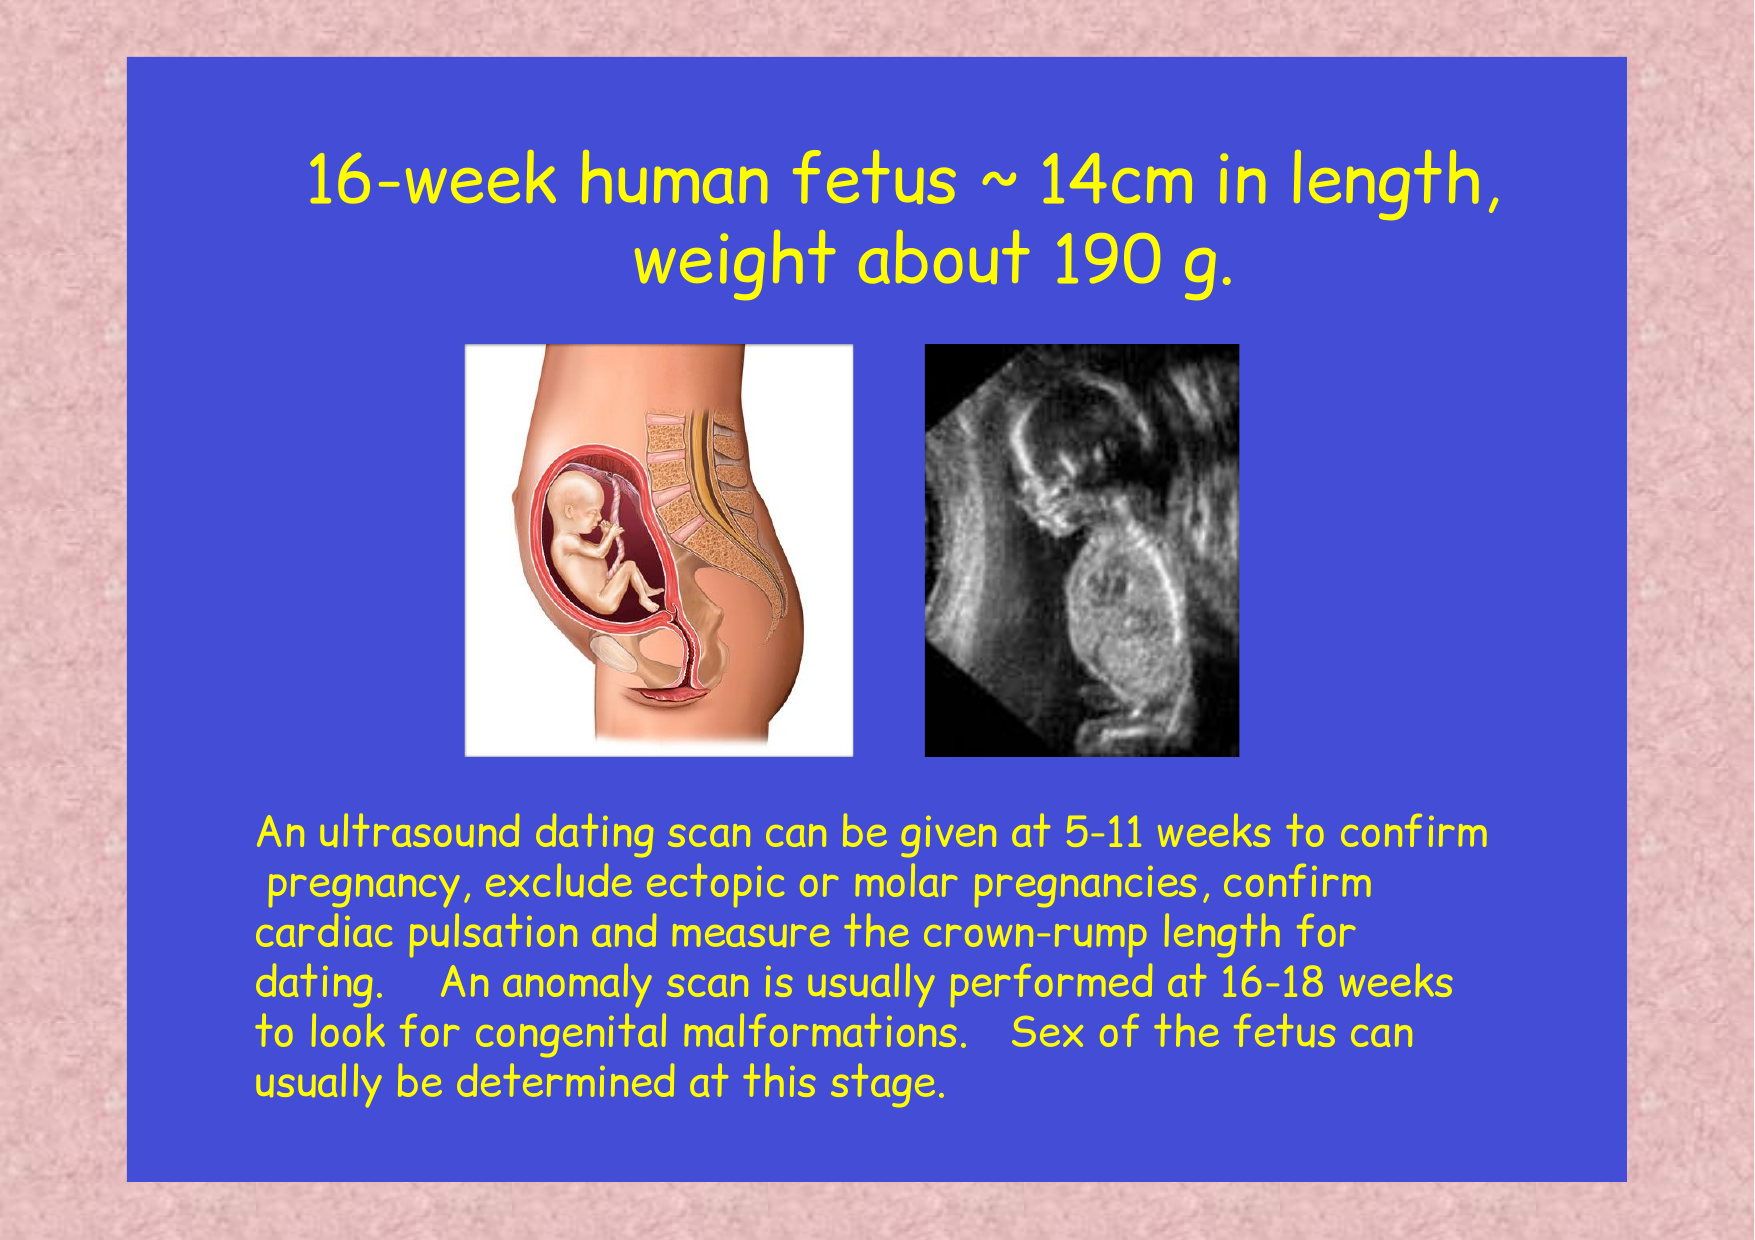

# 16-week human fetus ~ 14cm in length,  weight about 190 g.

An ultrasound dating scan can be given at 5-11 weeks to confirm  pregnancy, exclude ectopic or molar pregnancies, confirm  cardiac pulsation and measure the crown-rump length for  dating.	An anomaly scan is usually performed at 16-18 weeks  to look for congenital malformations.	Sex of the fetus can  usually be determined at this stage.